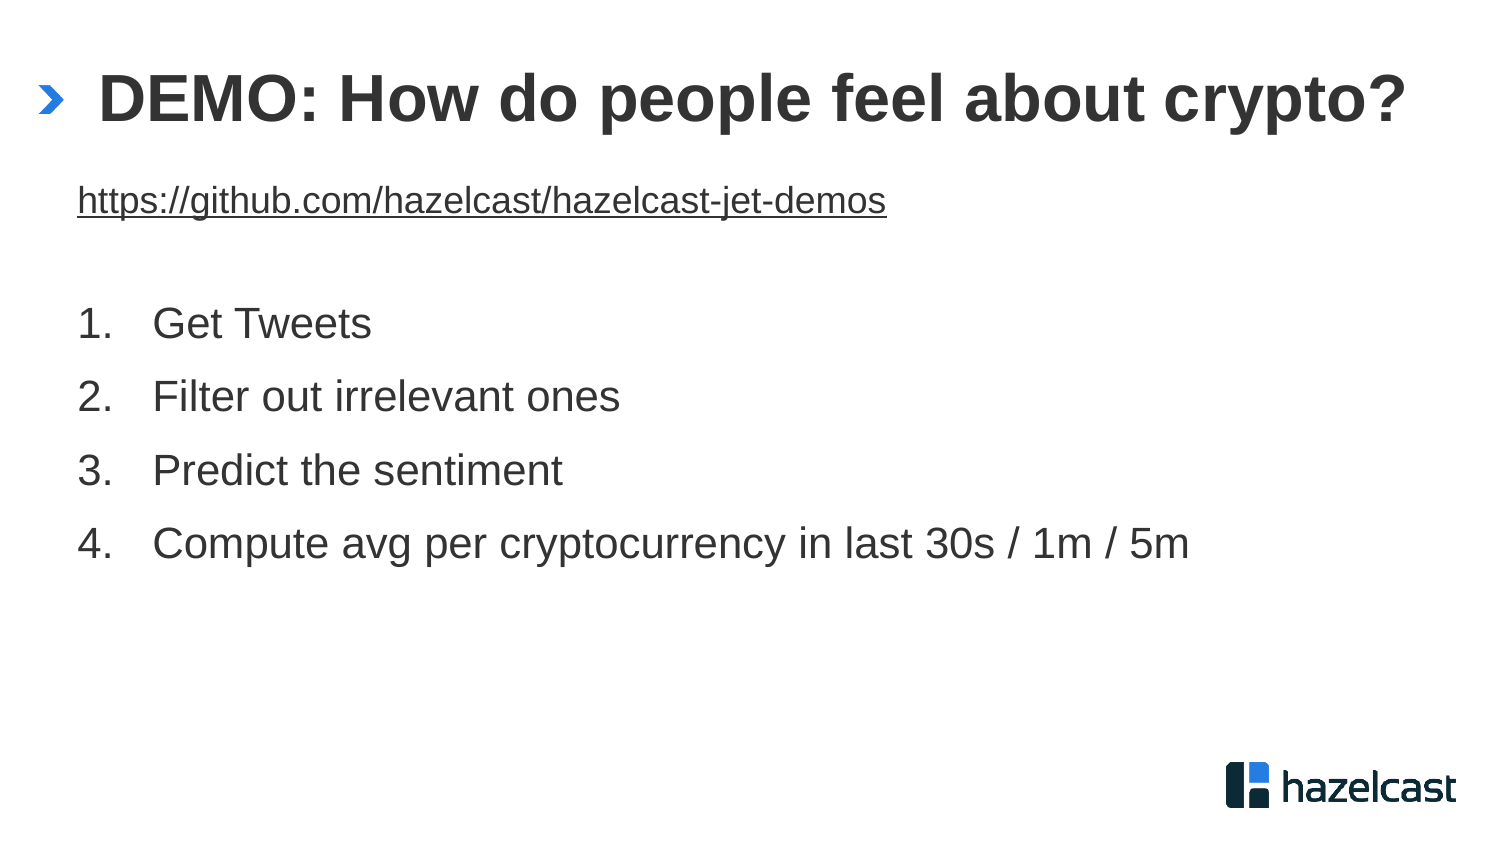

# DEMO: How do people feel about crypto?
https://github.com/hazelcast/hazelcast-jet-demos
Get Tweets
Filter out irrelevant ones
Predict the sentiment
Compute avg per cryptocurrency in last 30s / 1m / 5m